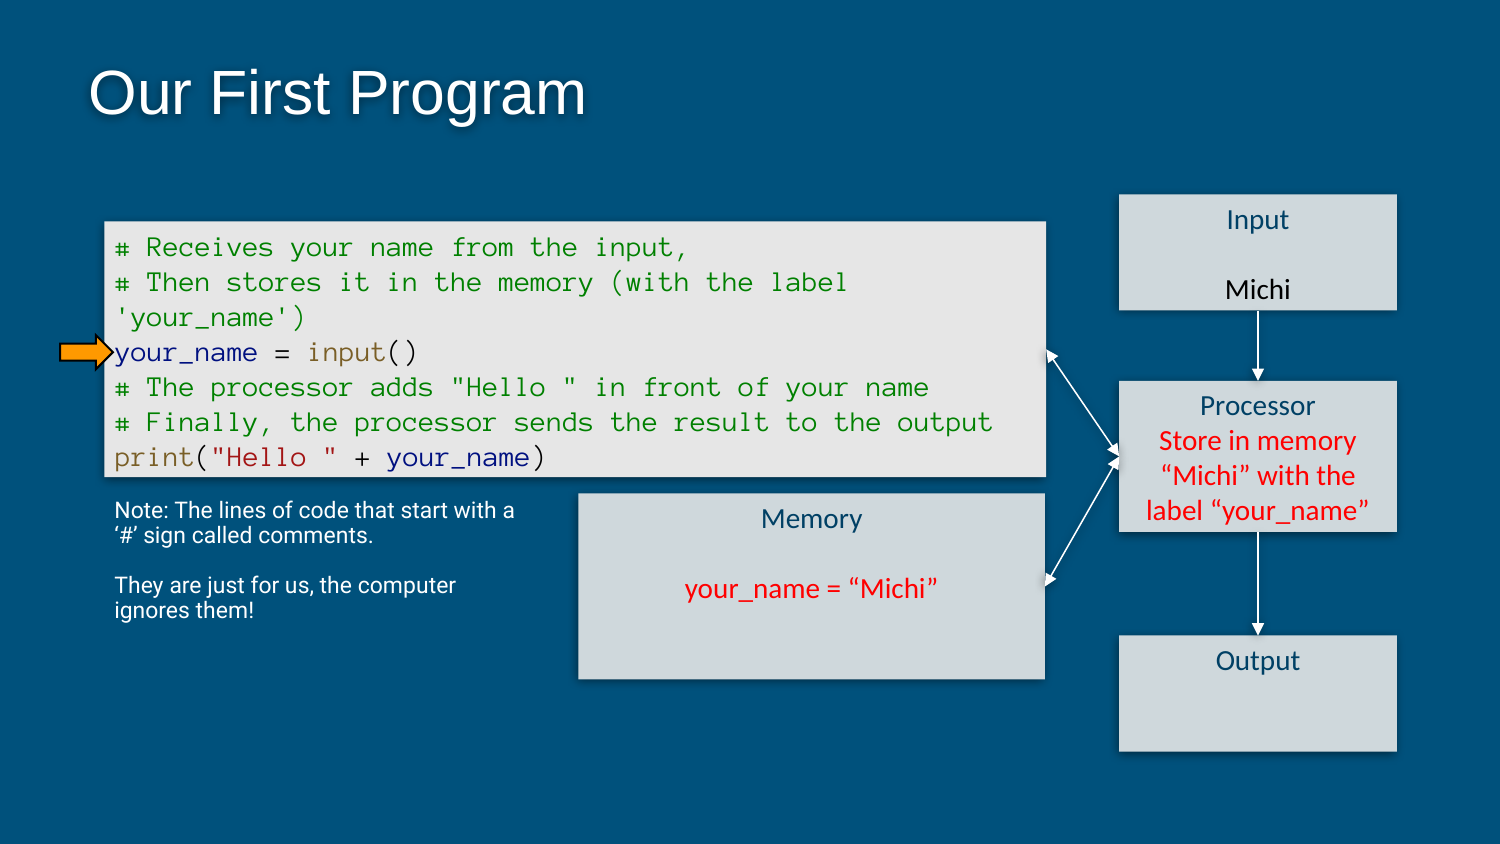

# Our First Program
Input
Michi
# Receives your name from the input,
# Then stores it in the memory (with the label 'your_name')
your_name = input()
# The processor adds "Hello " in front of your name
# Finally, the processor sends the result to the output
print("Hello " + your_name)

Processor
Store in memory “Michi” with the label “your_name”
Note: The lines of code that start with a ‘#’ sign called comments.
They are just for us, the computer ignores them!
Memory

your_name = “Michi”

Output